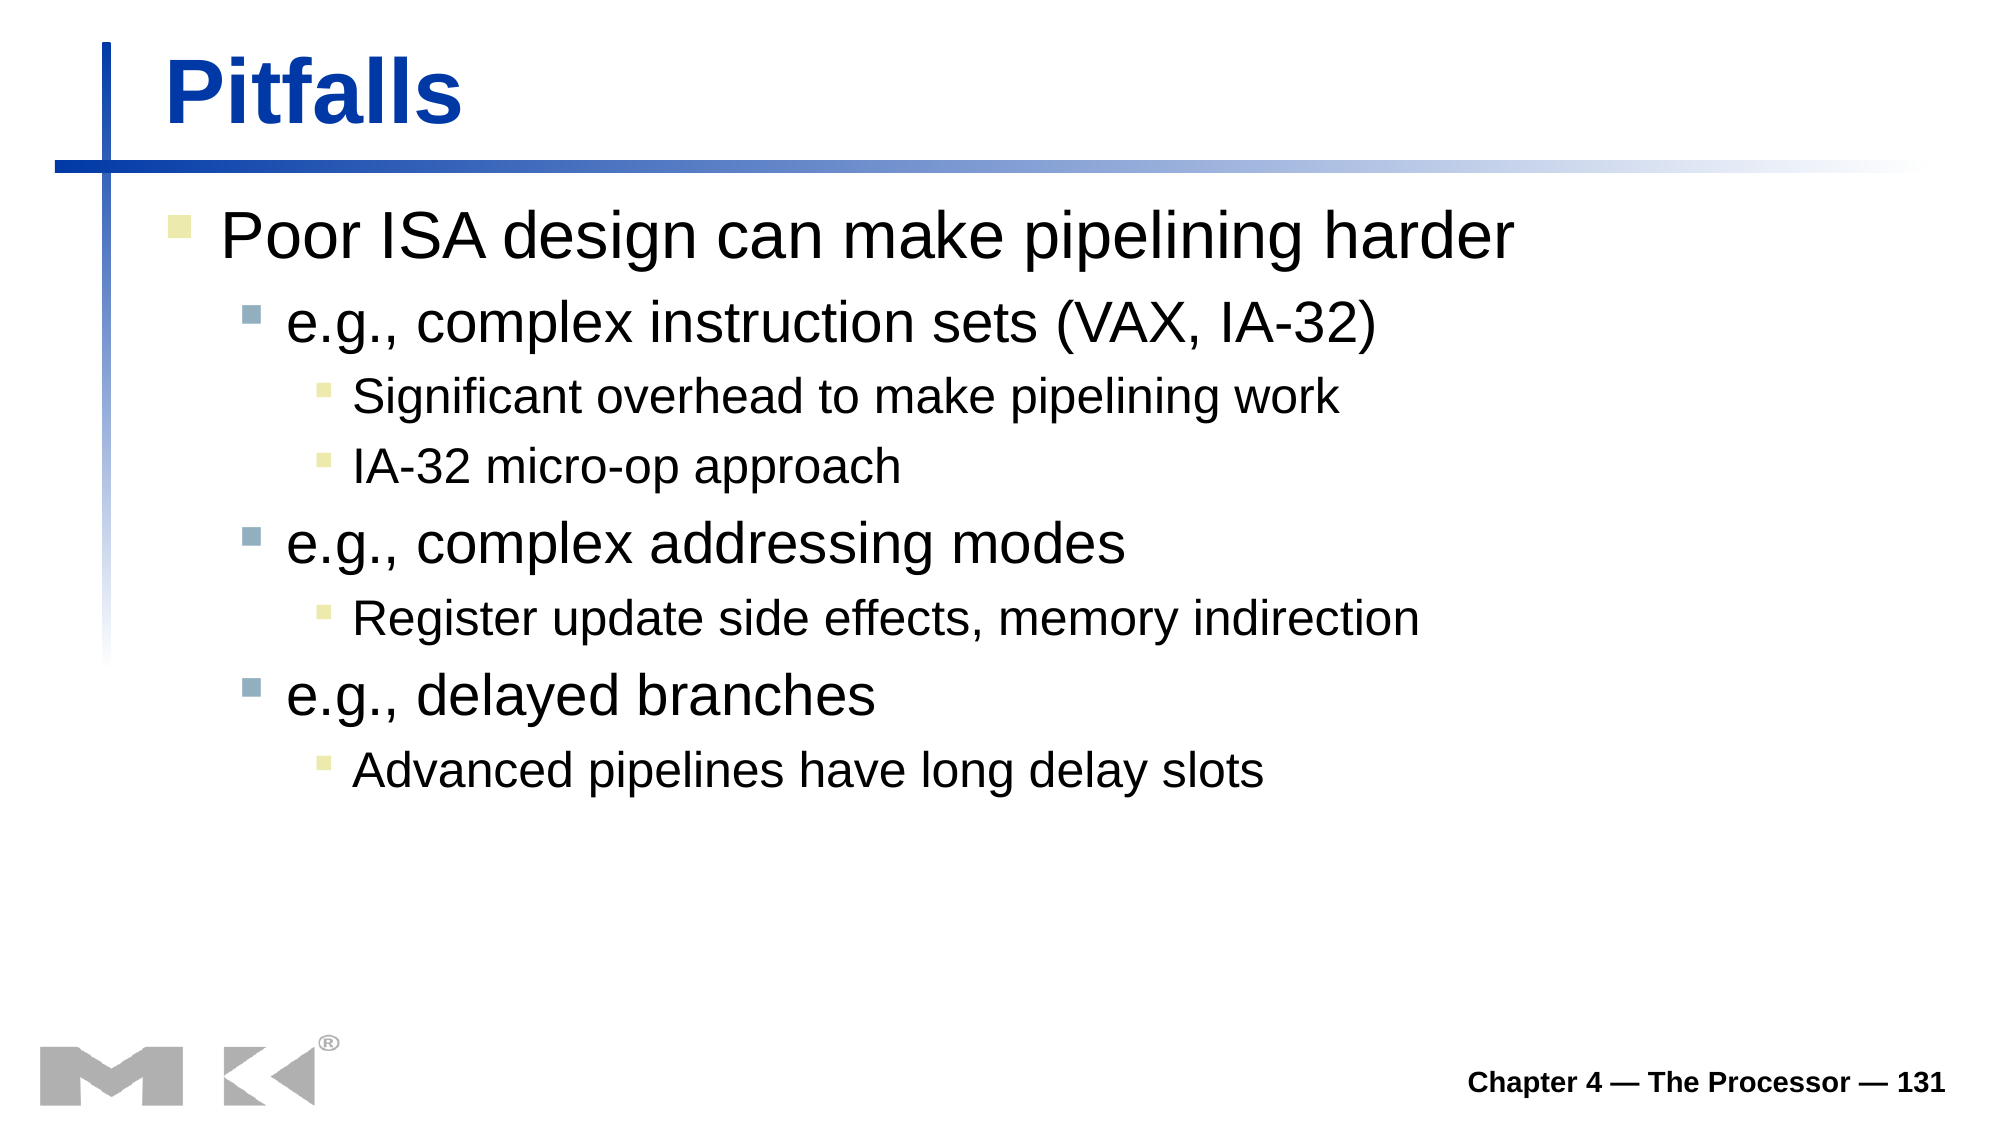

# Pitfalls
Poor ISA design can make pipelining harder
e.g., complex instruction sets (VAX, IA-32)
Significant overhead to make pipelining work
IA-32 micro-op approach
e.g., complex addressing modes
Register update side effects, memory indirection
e.g., delayed branches
Advanced pipelines have long delay slots
Chapter 4 — The Processor — 131